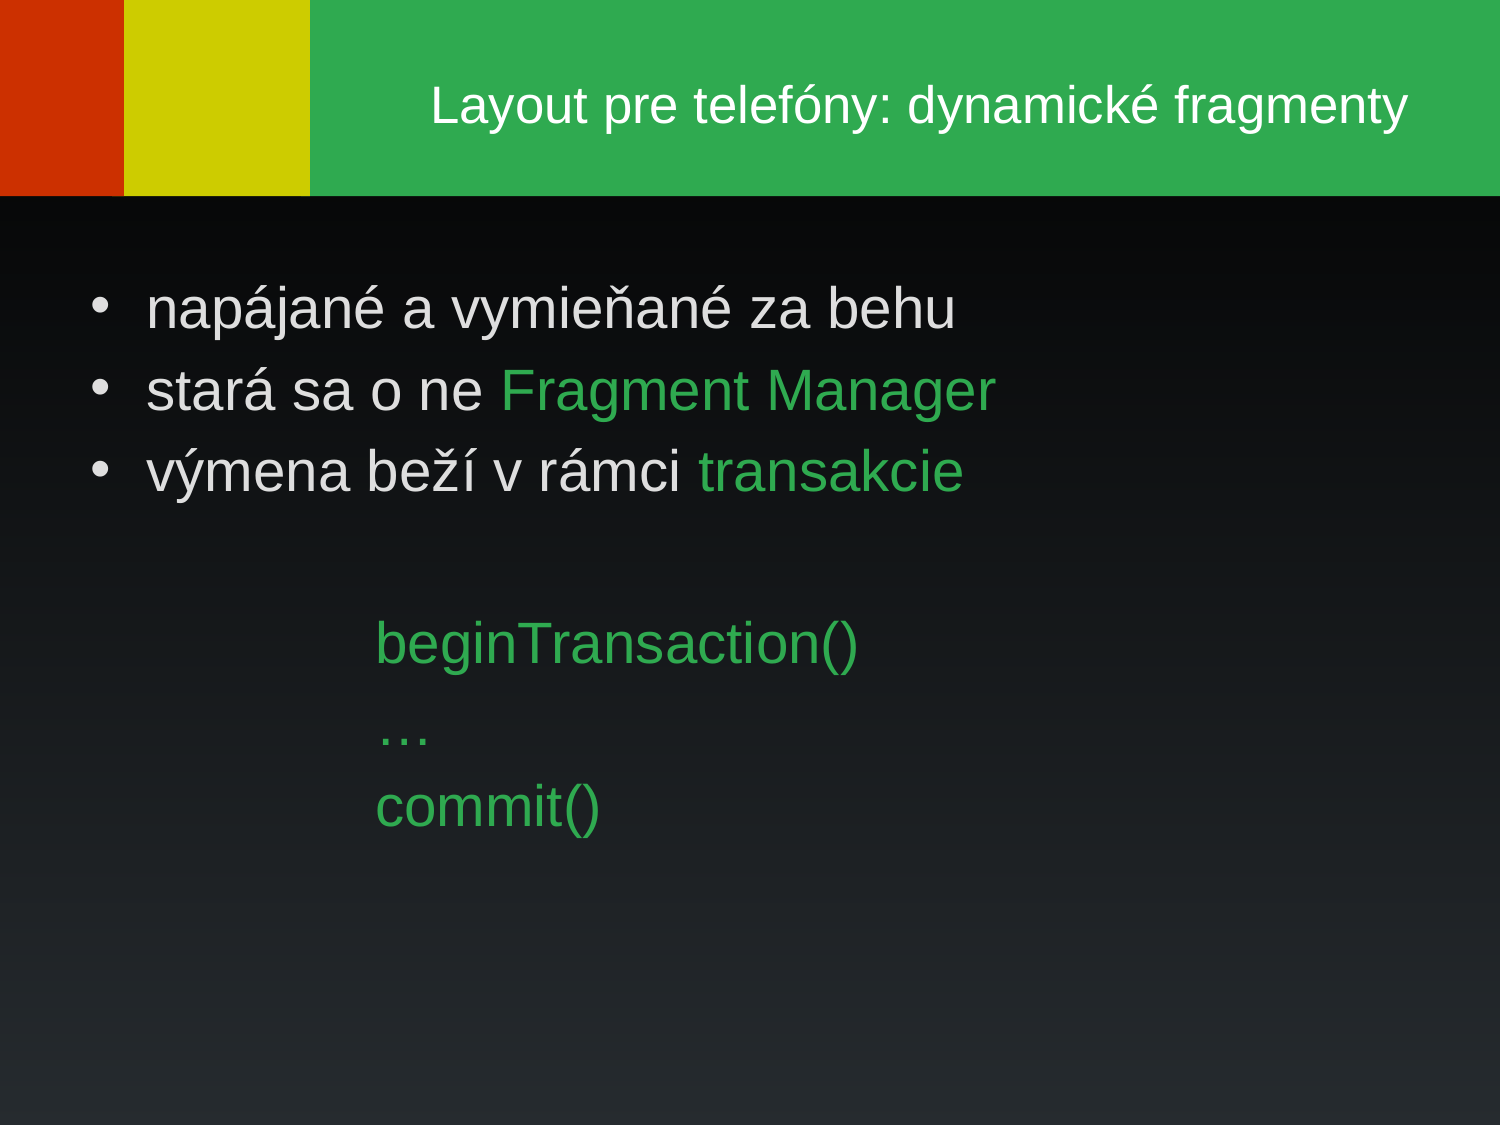

# Layout pre telefóny: dynamické fragmenty
napájané a vymieňané za behu
stará sa o ne Fragment Manager
výmena beží v rámci transakcie
beginTransaction()
…
commit()